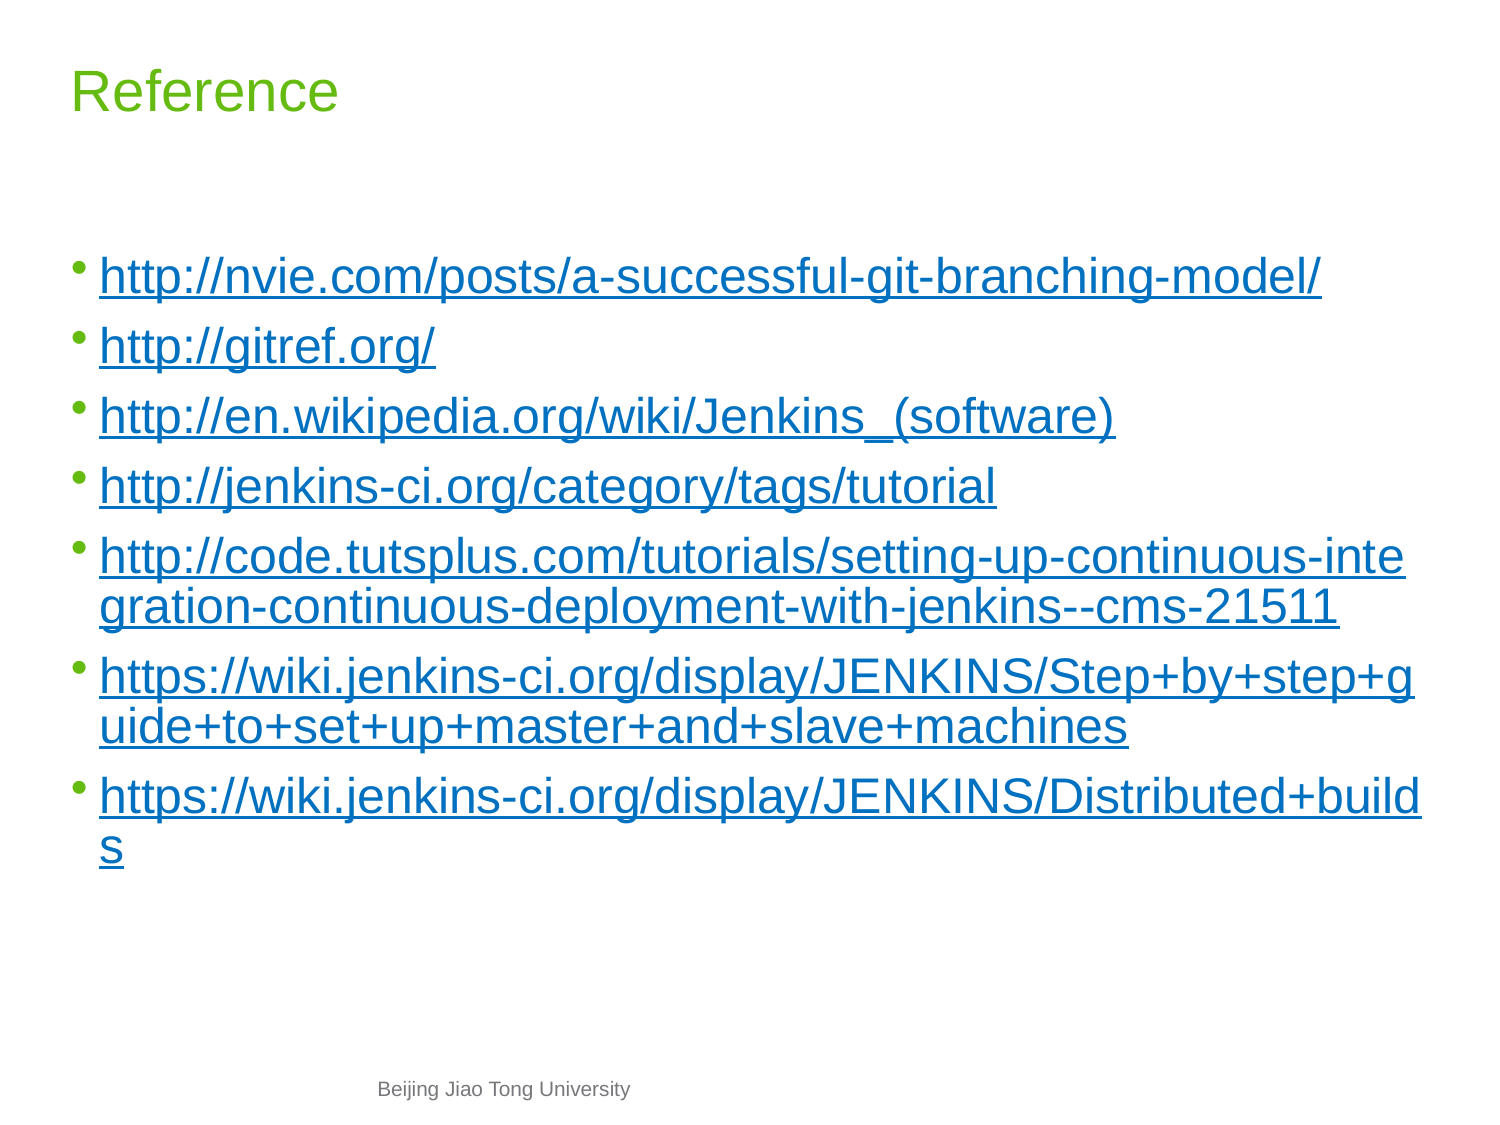

# Reference
http://nvie.com/posts/a-successful-git-branching-model/
http://gitref.org/
http://en.wikipedia.org/wiki/Jenkins_(software)
http://jenkins-ci.org/category/tags/tutorial
http://code.tutsplus.com/tutorials/setting-up-continuous-integration-continuous-deployment-with-jenkins--cms-21511
https://wiki.jenkins-ci.org/display/JENKINS/Step+by+step+guide+to+set+up+master+and+slave+machines
https://wiki.jenkins-ci.org/display/JENKINS/Distributed+builds

Beijing Jiao Tong University